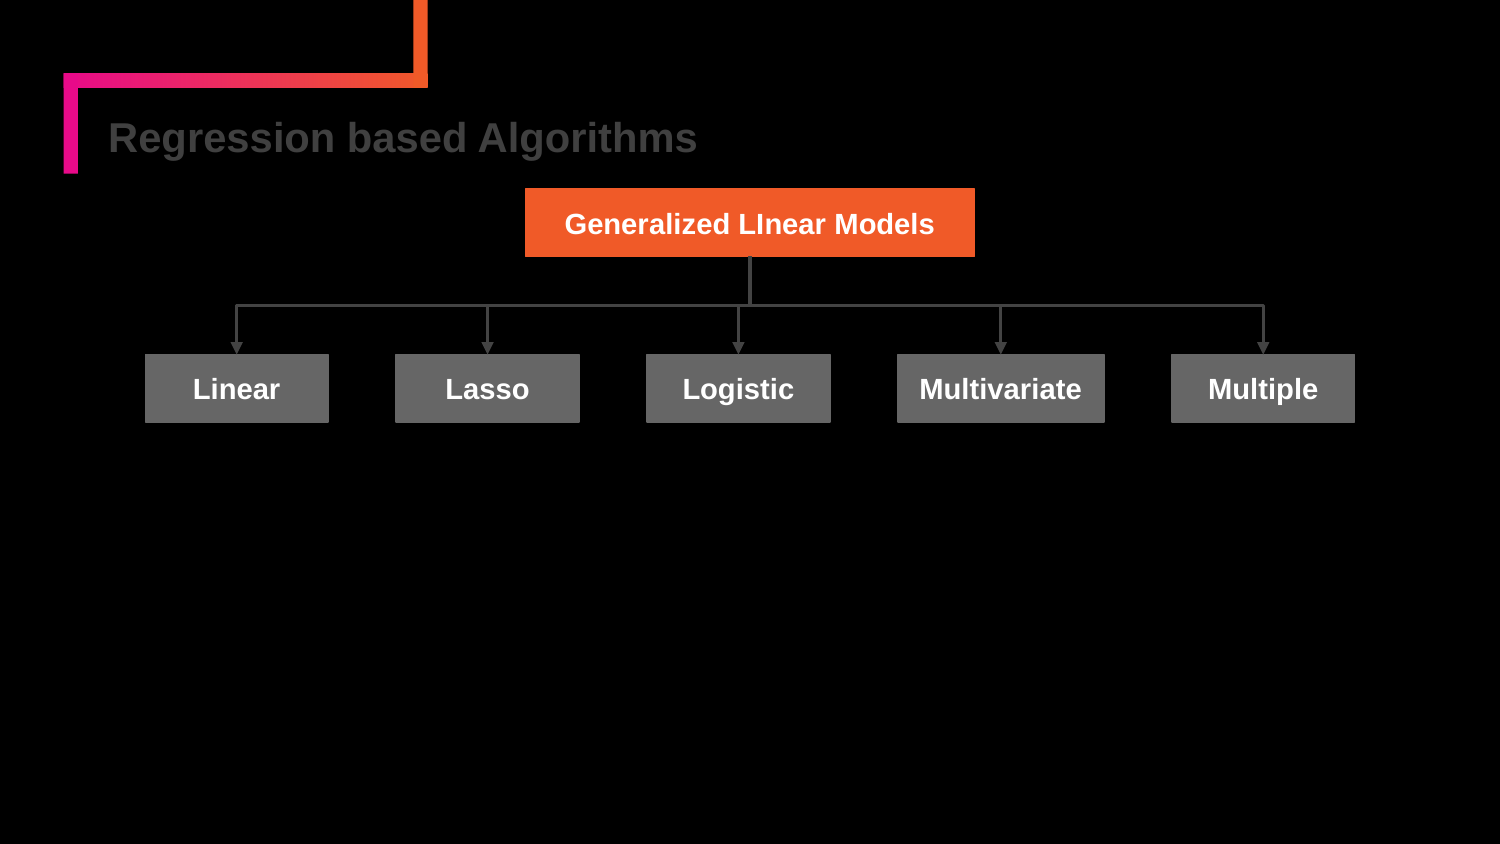

# Regression based Algorithms
Generalized LInear Models
Linear
Lasso
Logistic
Multivariate
Multiple
Salary forecasting
Traffic forecasting
Enterprise wide risk framework
Analyze multiple stress scenarios
Predict House Prices
Customer Lifetime value
Best product combinations for retailers
Behavioural Analysis
Insurance Claim Worthiness